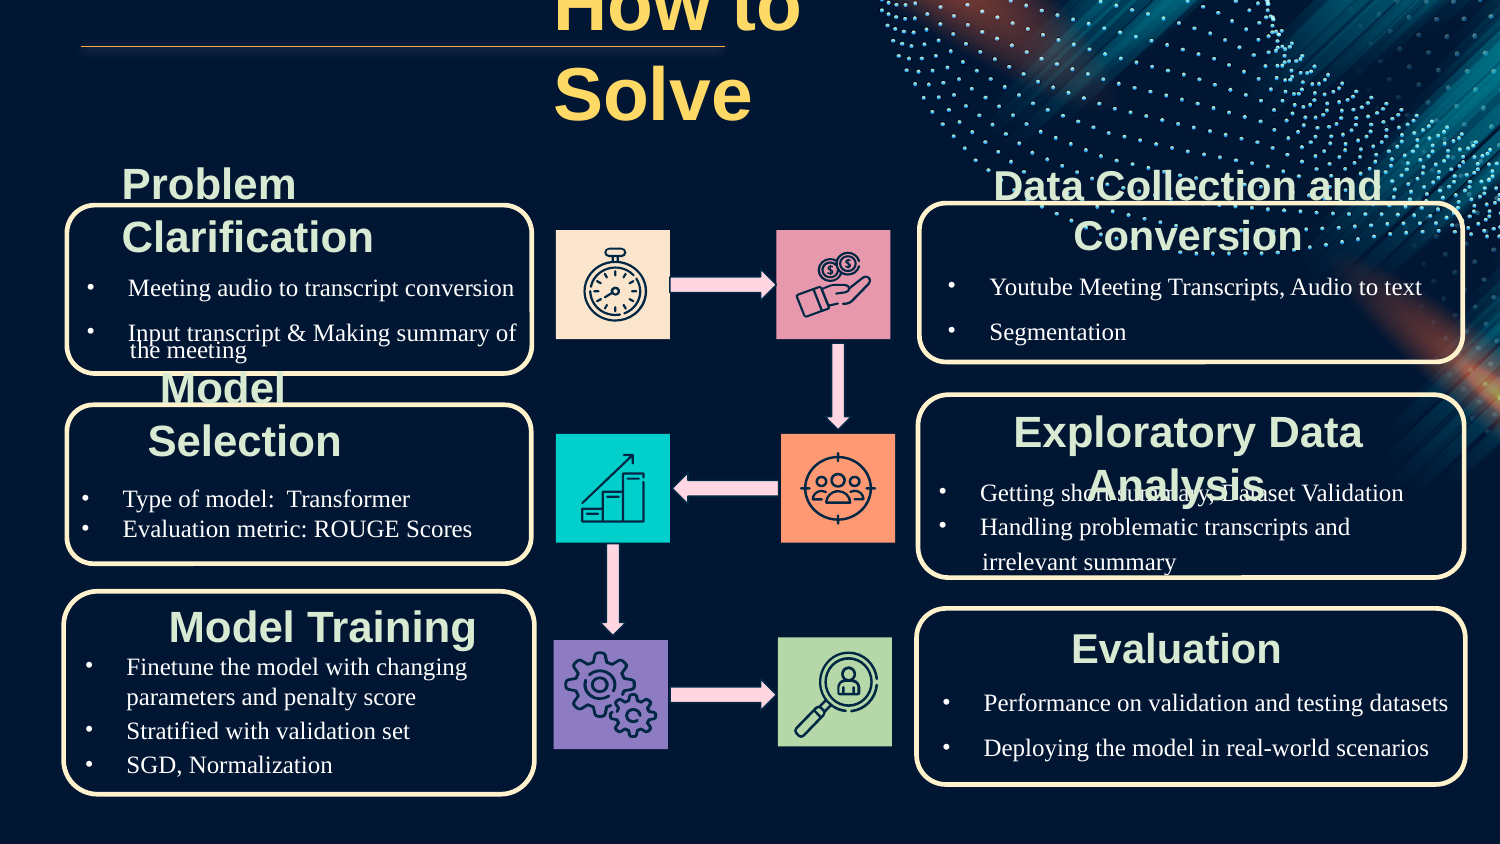

How to Solve
Problem Clarification
Data Collection and Conversion

Youtube Meeting Transcripts, Audio to text
Segmentation

Meeting audio to transcript conversion
Input transcript & Making summary of
       the meeting

  Exploratory Data Analysis

 Model Selection

Getting short summary, Dataset Validation
Handling problematic transcripts and
       irrelevant summary

Type of model:  Transformer
Evaluation metric: ROUGE Scores

       Model Training

Evaluation
Finetune the model with changing parameters and penalty score
Stratified with validation set
SGD, Normalization

Performance on validation and testing datasets
Deploying the model in real-world scenarios